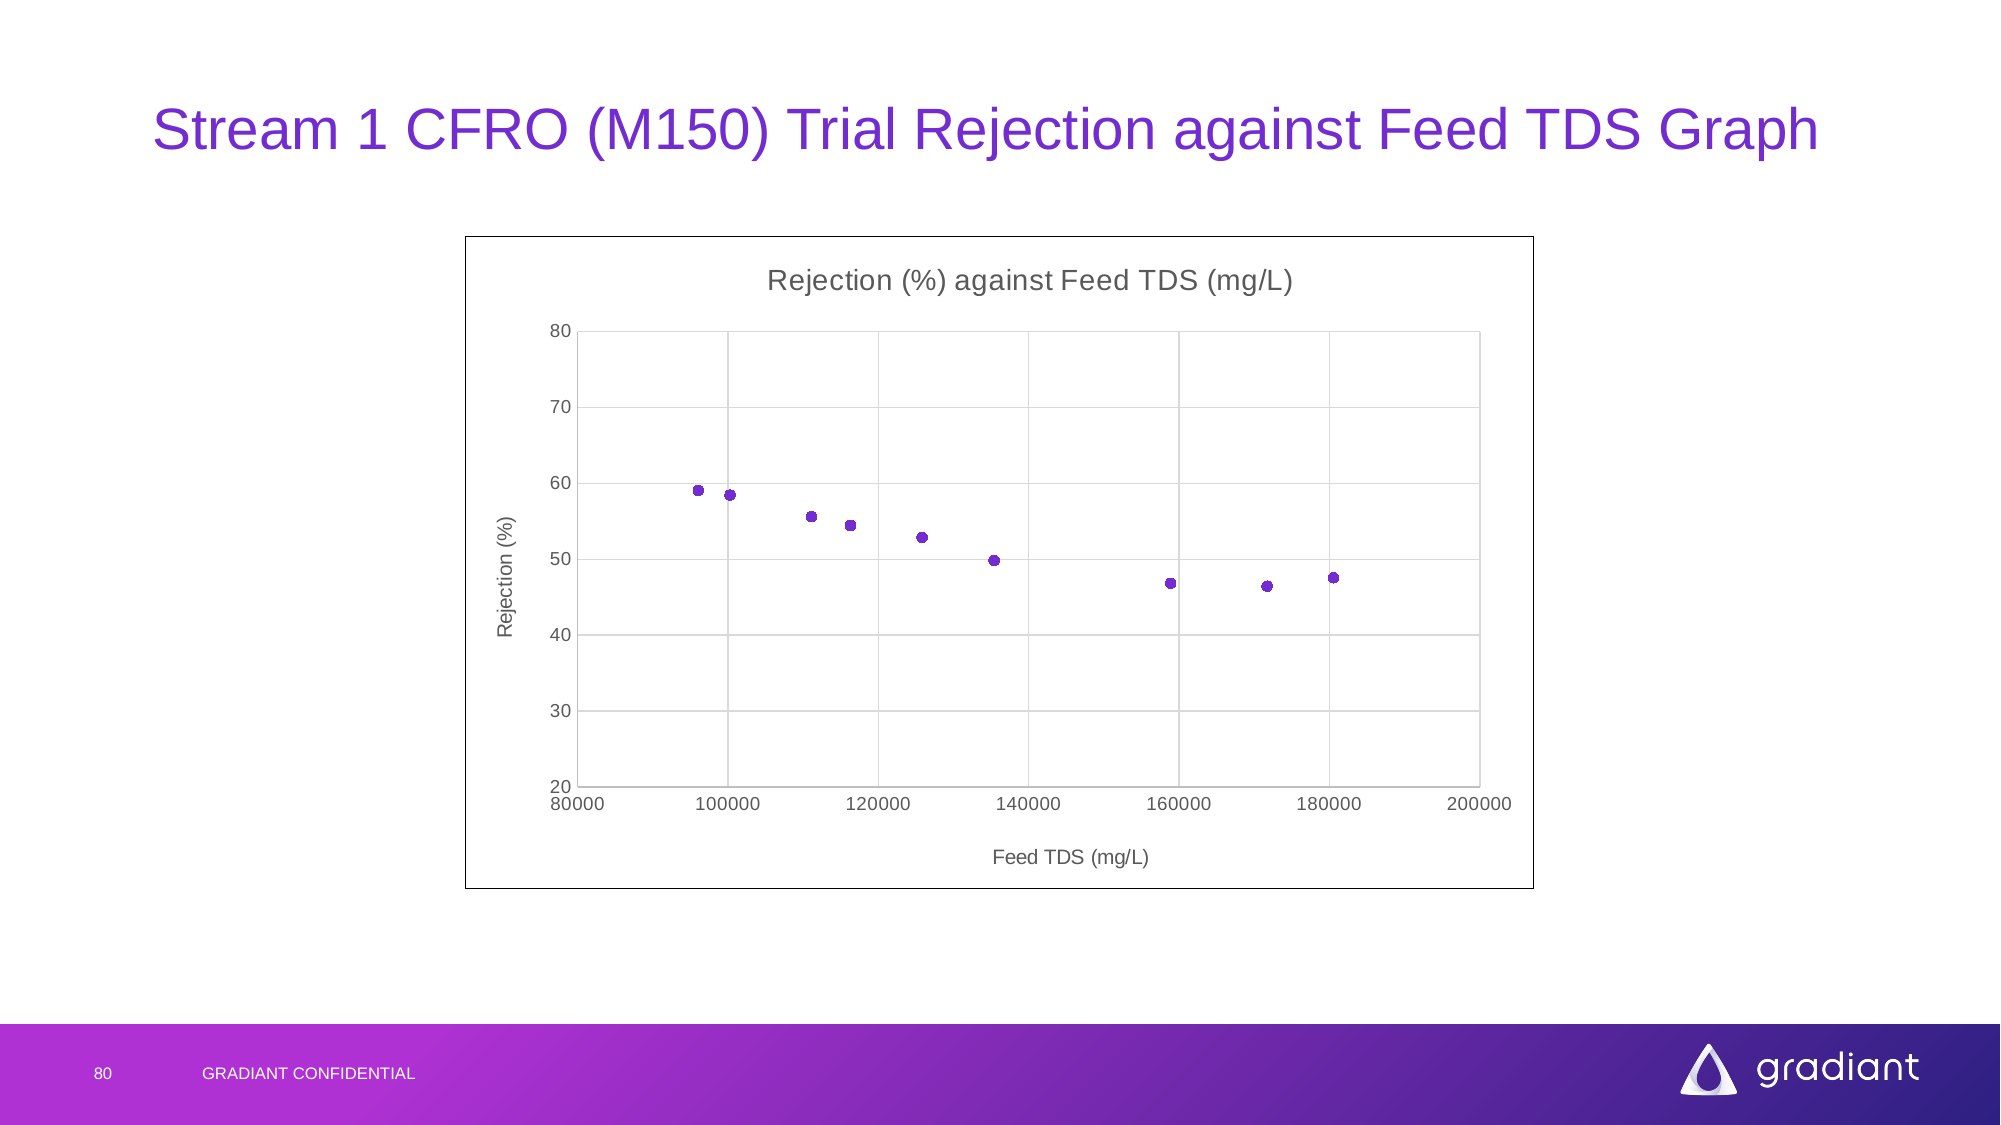

# Stream 1 CFRO (M150) Trial Rejection against Feed TDS Graph

### Chart:

| Category |  |
|---|---|
80
GRADIANT CONFIDENTIAL